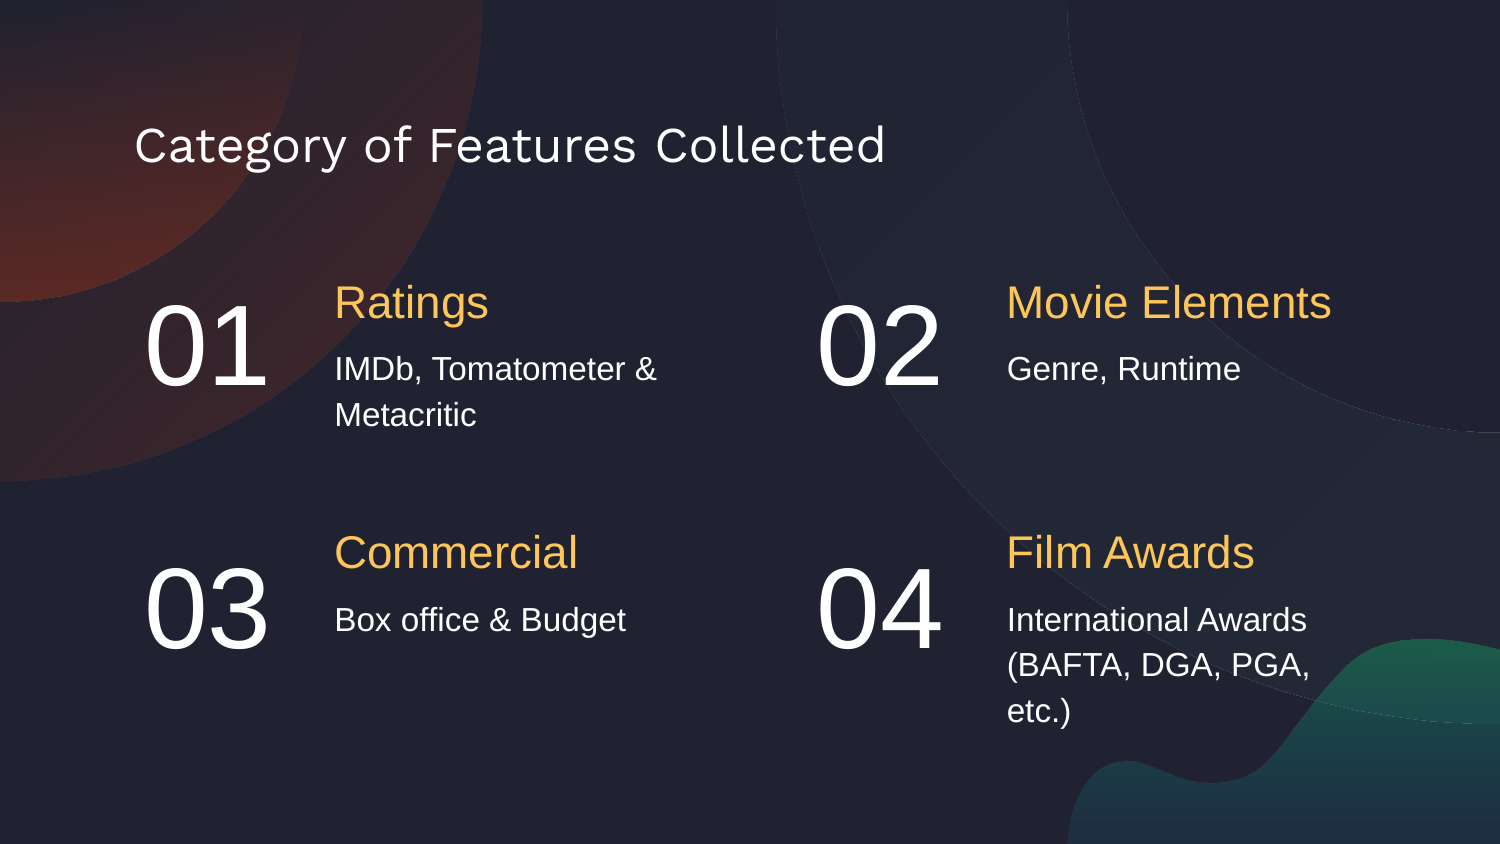

Category of Features Collected
01
02
Ratings
Movie Elements
IMDb, Tomatometer & Metacritic
Genre, Runtime
Commercial
Film Awards
03
# 04
Box office & Budget
International Awards (BAFTA, DGA, PGA, etc.)